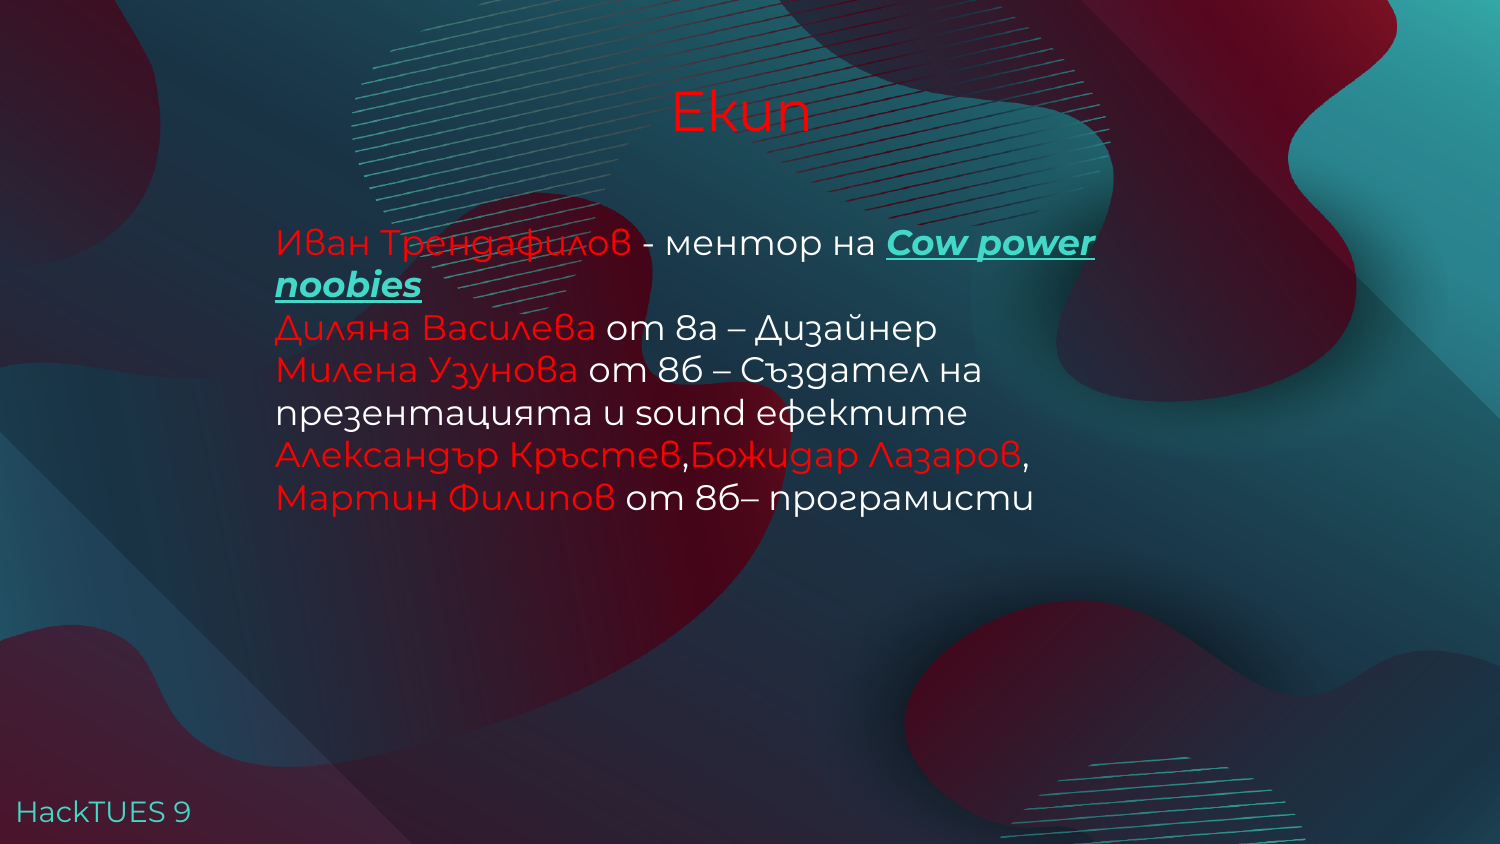

Екип
Иван Трендафилов - ментор на Cow power noobies
Диляна Василева от 8а – Дизайнер
Милена Узунова от 8б – Създател на презентацията и sound ефектите
Александър Кръстев,Божидар Лазаров,
Мартин Филипов от 8б– програмисти